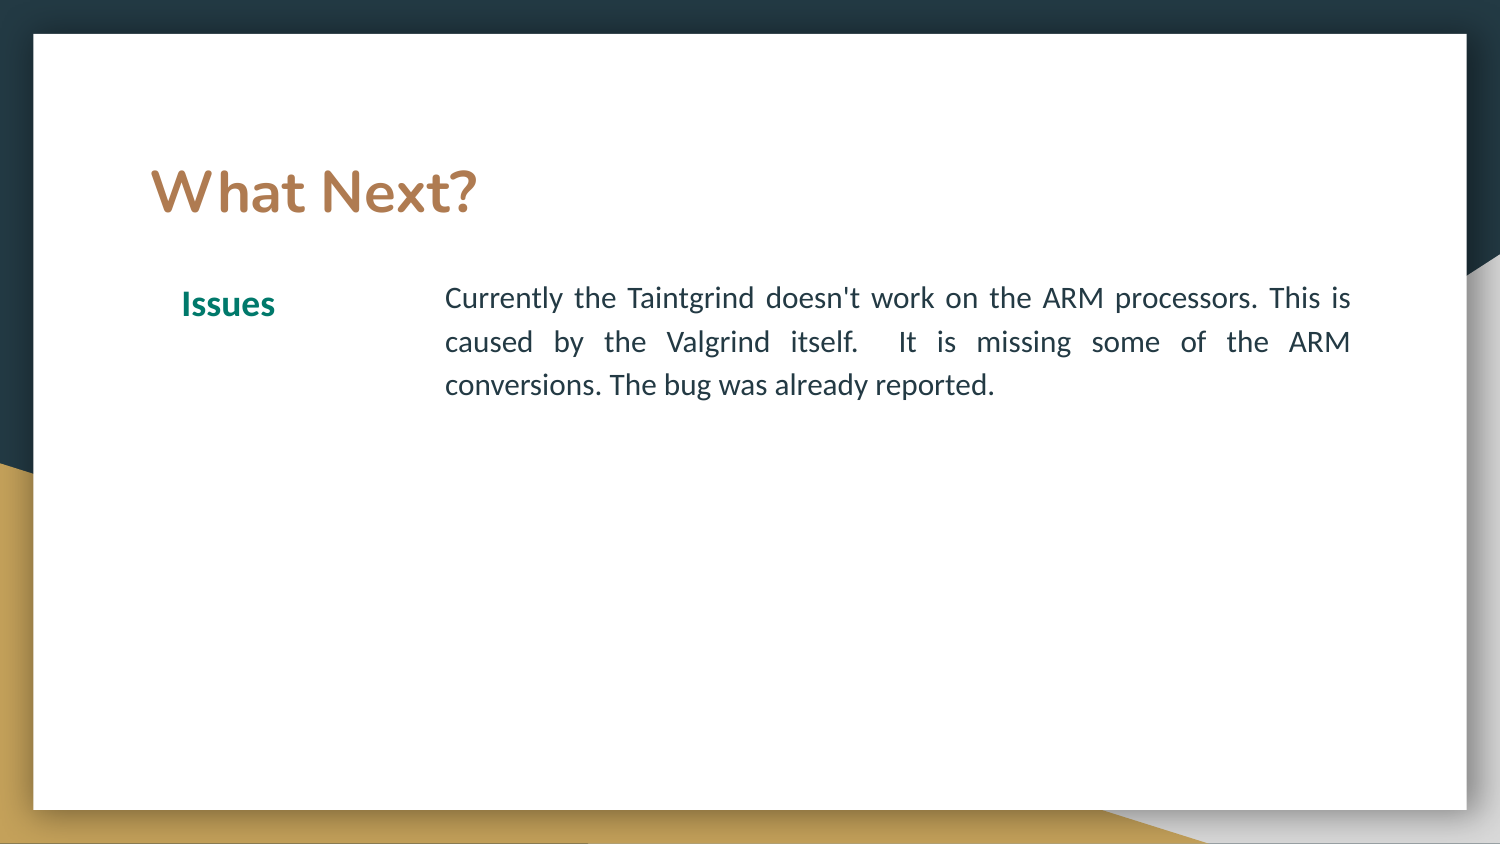

# What Next?
Issues

Currently the Taintgrind doesn't work on the ARM processors. This is caused by the Valgrind itself.  It is missing some of the ARM conversions. The bug was already reported.